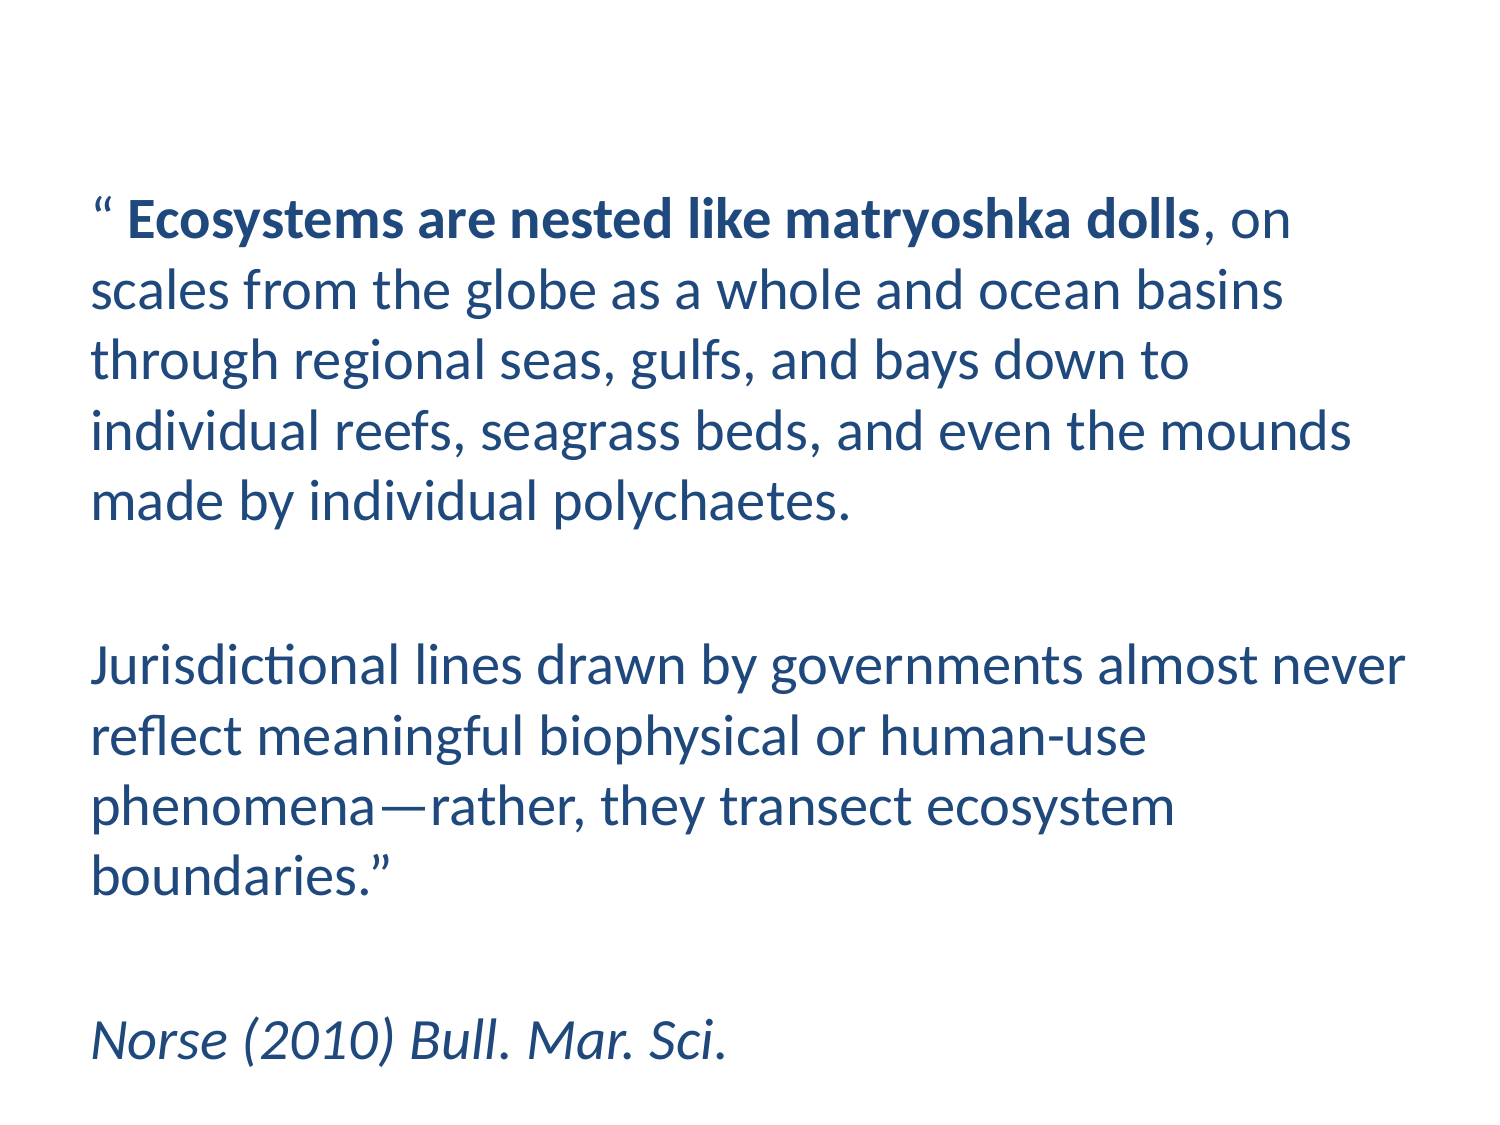

#
“ Ecosystems are nested like matryoshka dolls, on scales from the globe as a whole and ocean basins through regional seas, gulfs, and bays down to individual reefs, seagrass beds, and even the mounds made by individual polychaetes.

Jurisdictional lines drawn by governments almost never reflect meaningful biophysical or human-use phenomena—rather, they transect ecosystem boundaries.”

Norse (2010) Bull. Mar. Sci.